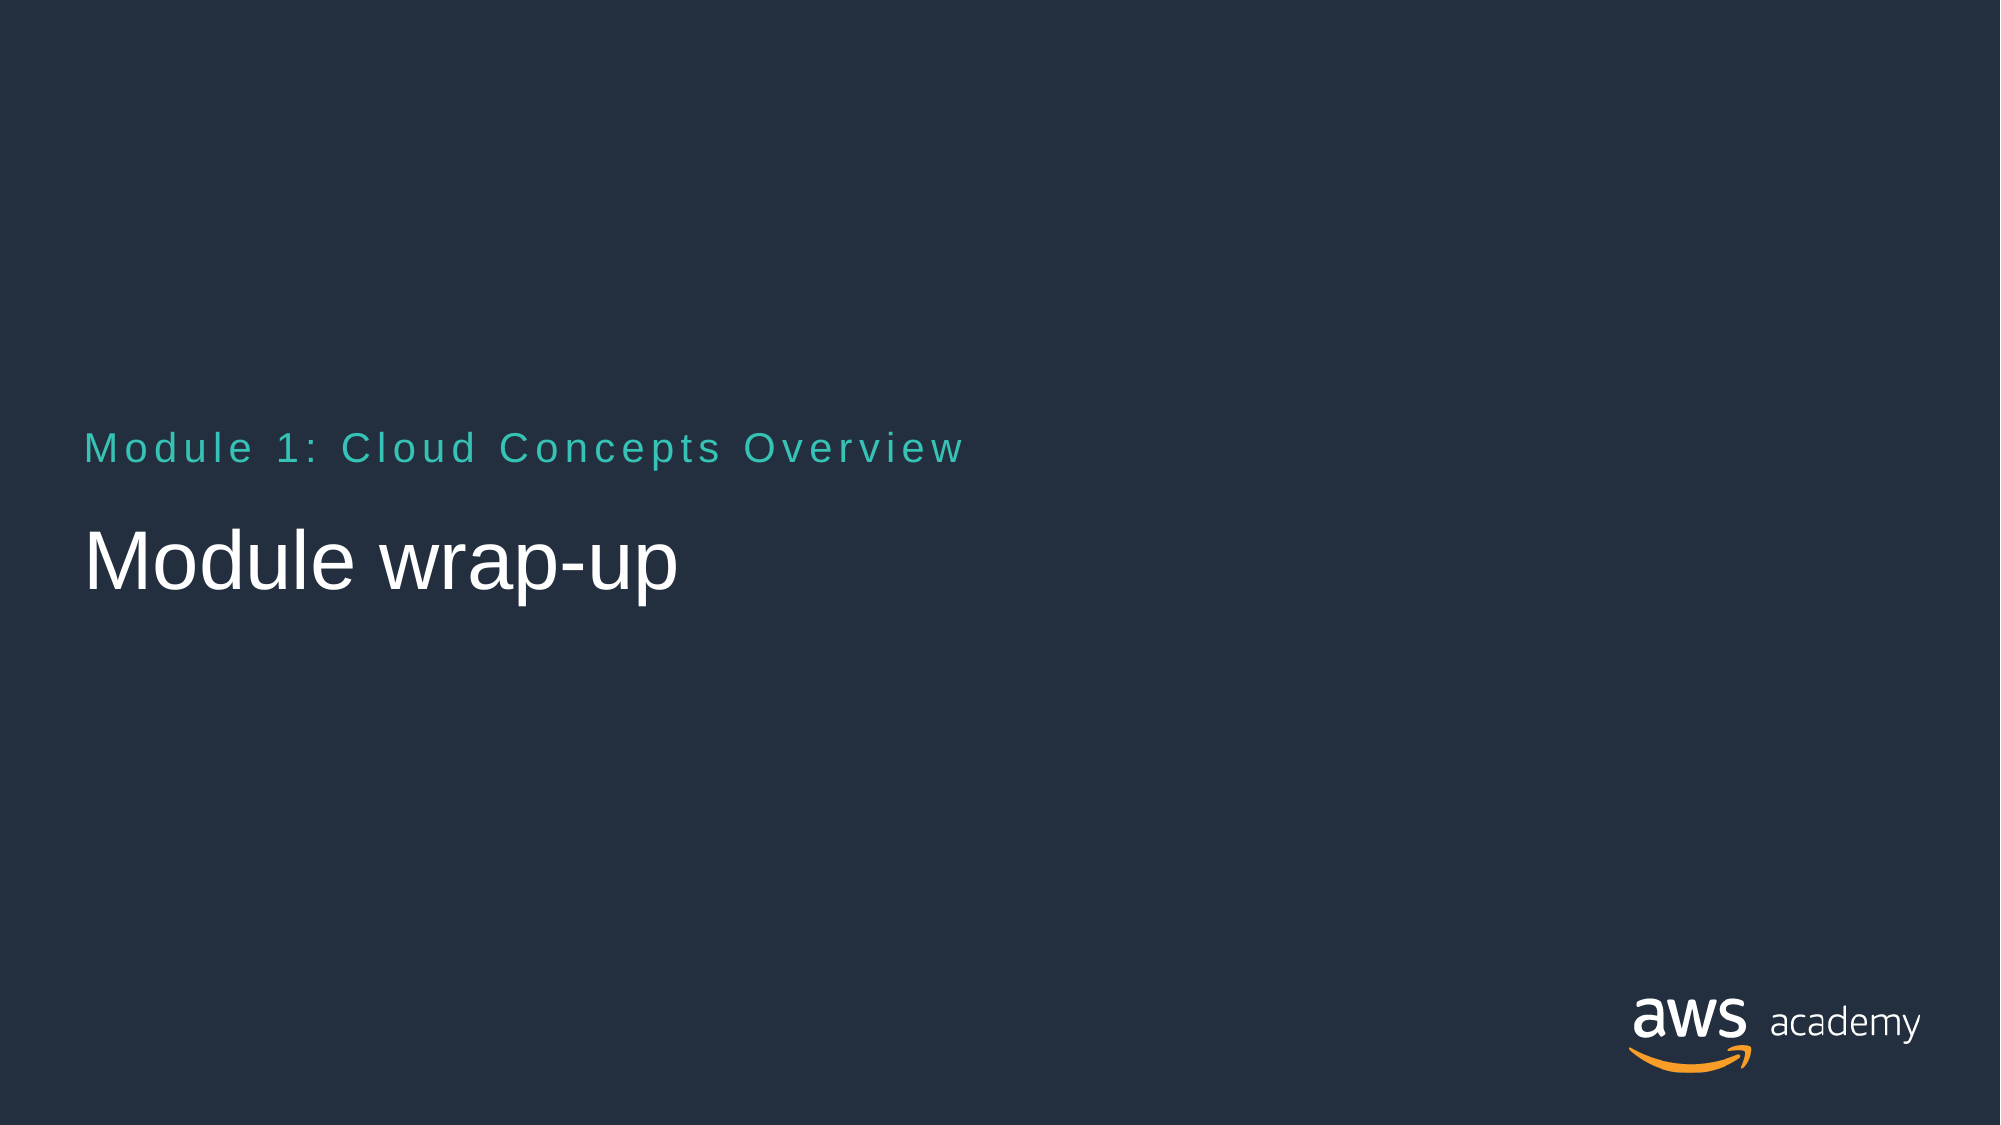

Module 1: Cloud Concepts Overview

# Module wrap-up